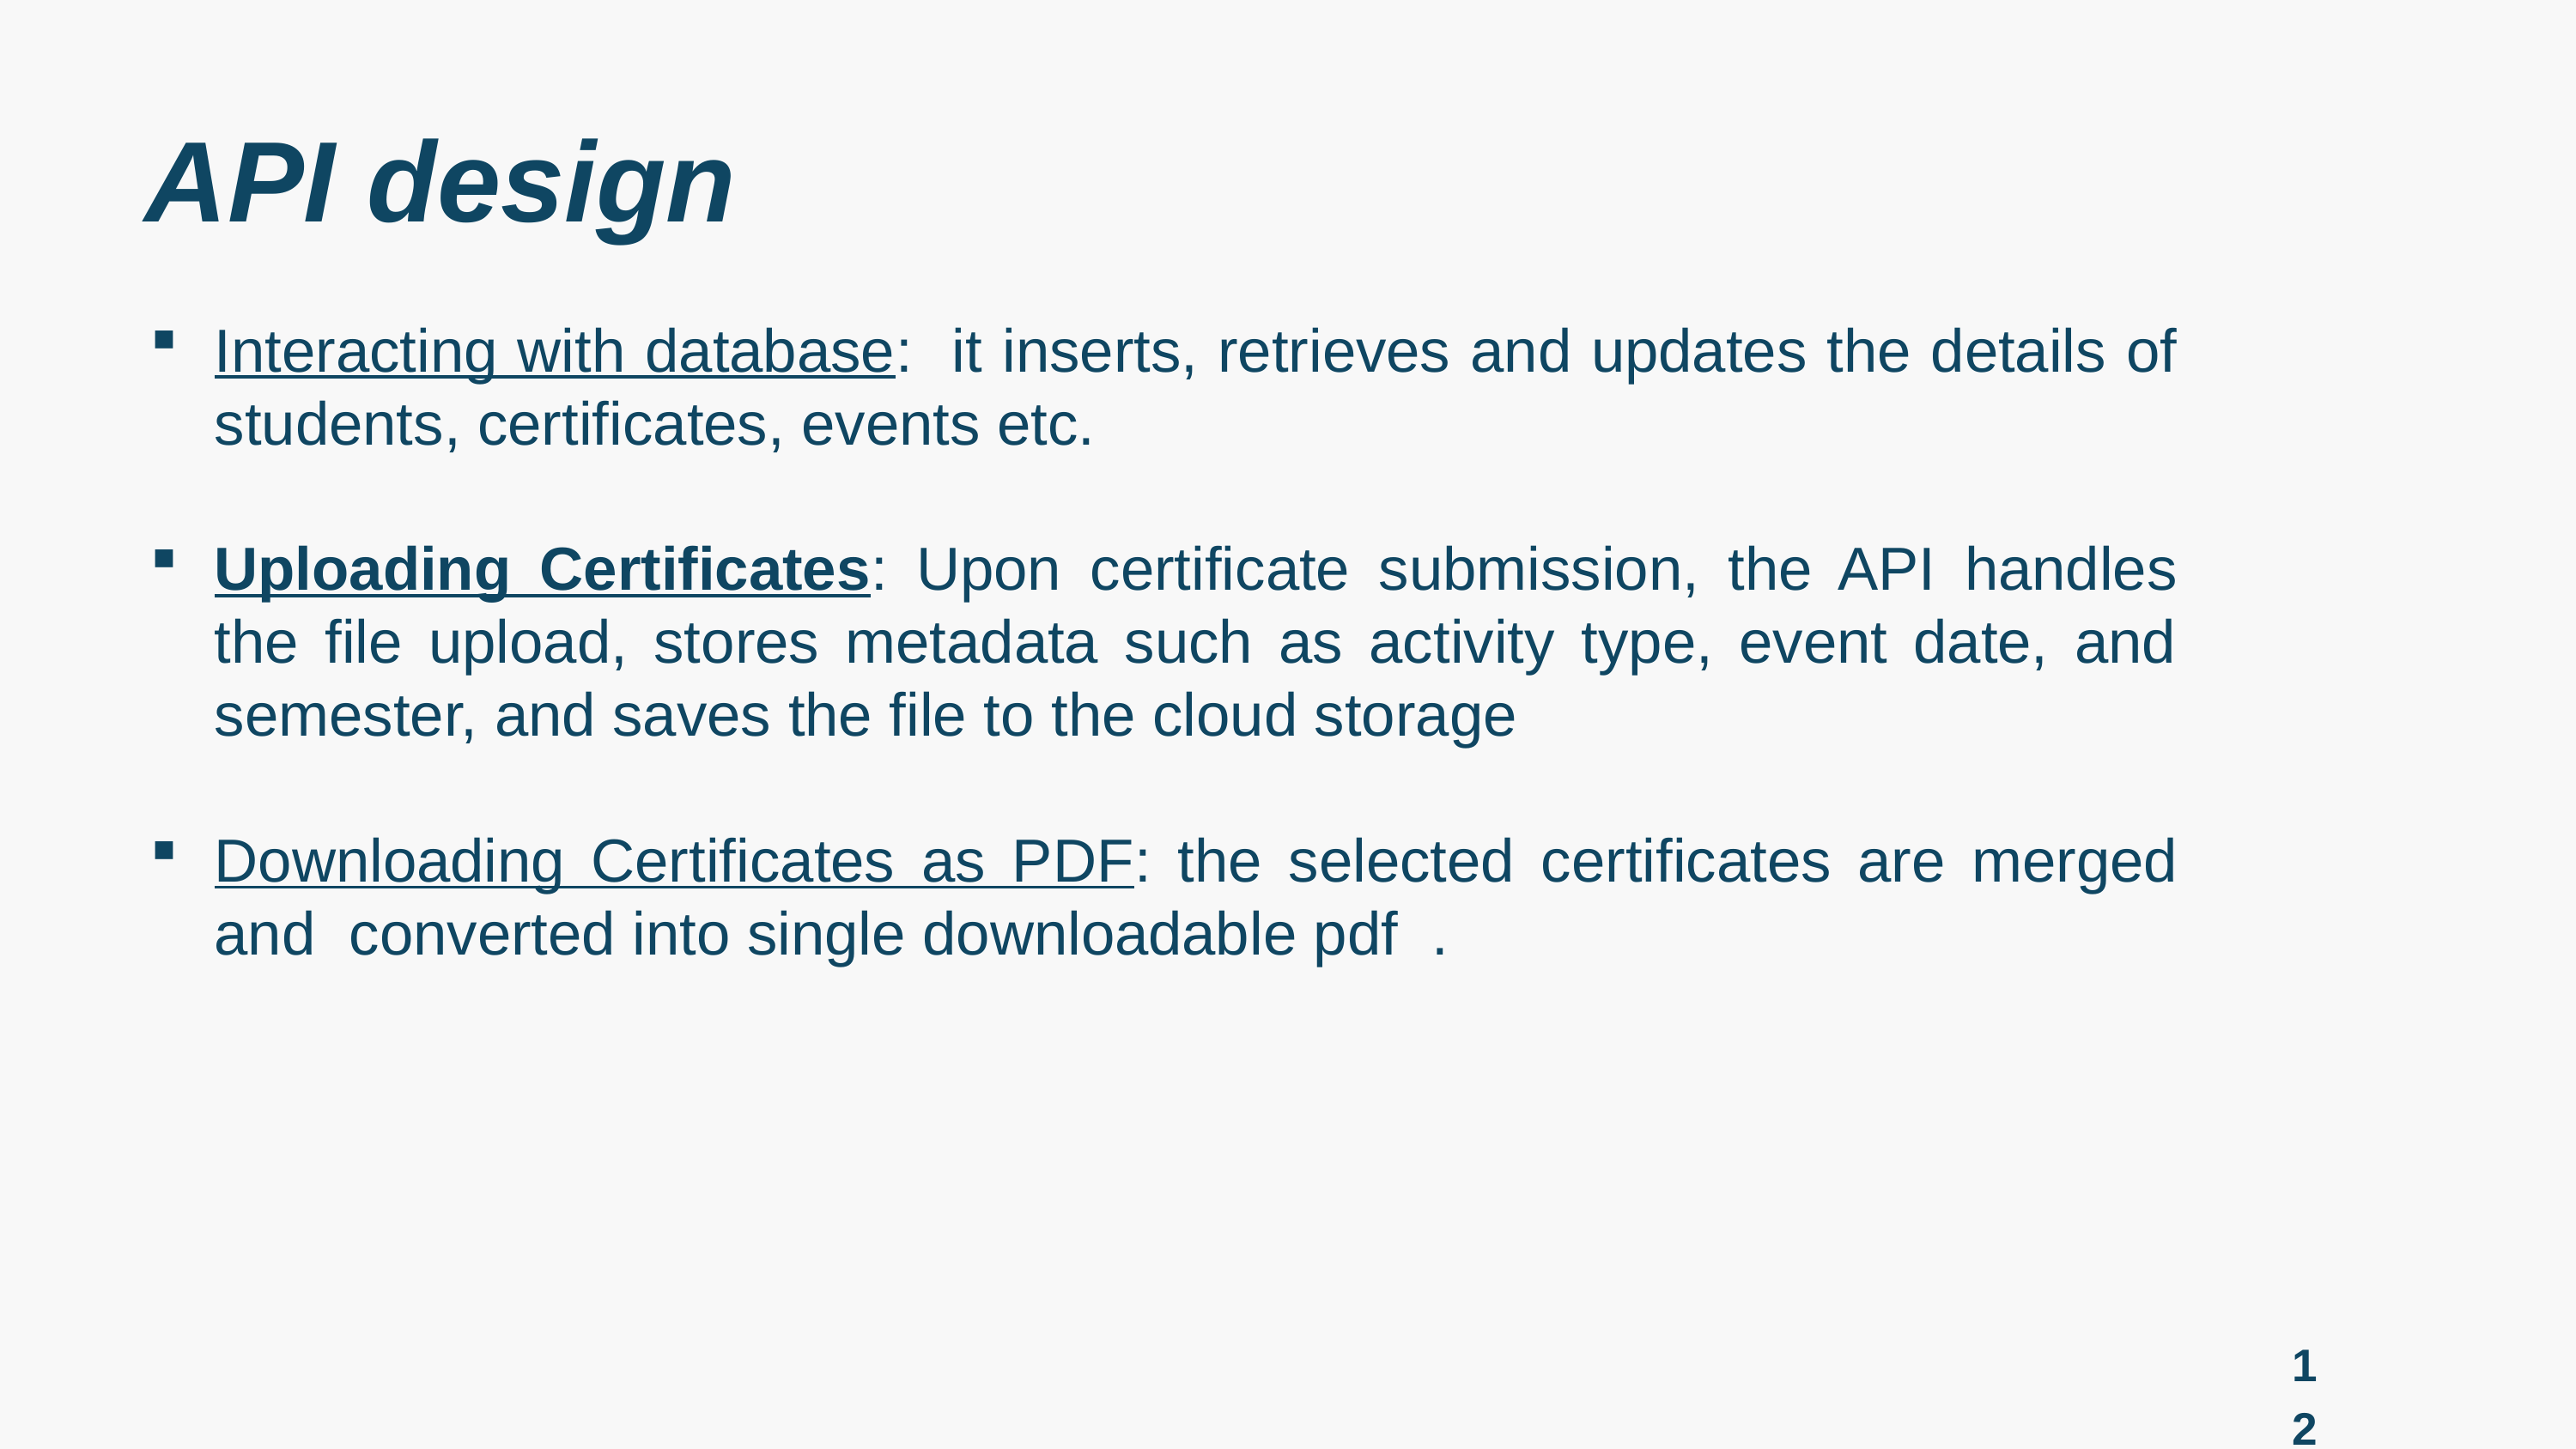

API design
Interacting with database:  it inserts, retrieves and updates the details of students, certificates, events etc.

Uploading Certificates: Upon certificate submission, the API handles the file upload, stores metadata such as activity type, event date, and semester, and saves the file to the cloud storage

Downloading Certificates as PDF: the selected certificates are merged and  converted into single downloadable pdf  .

12